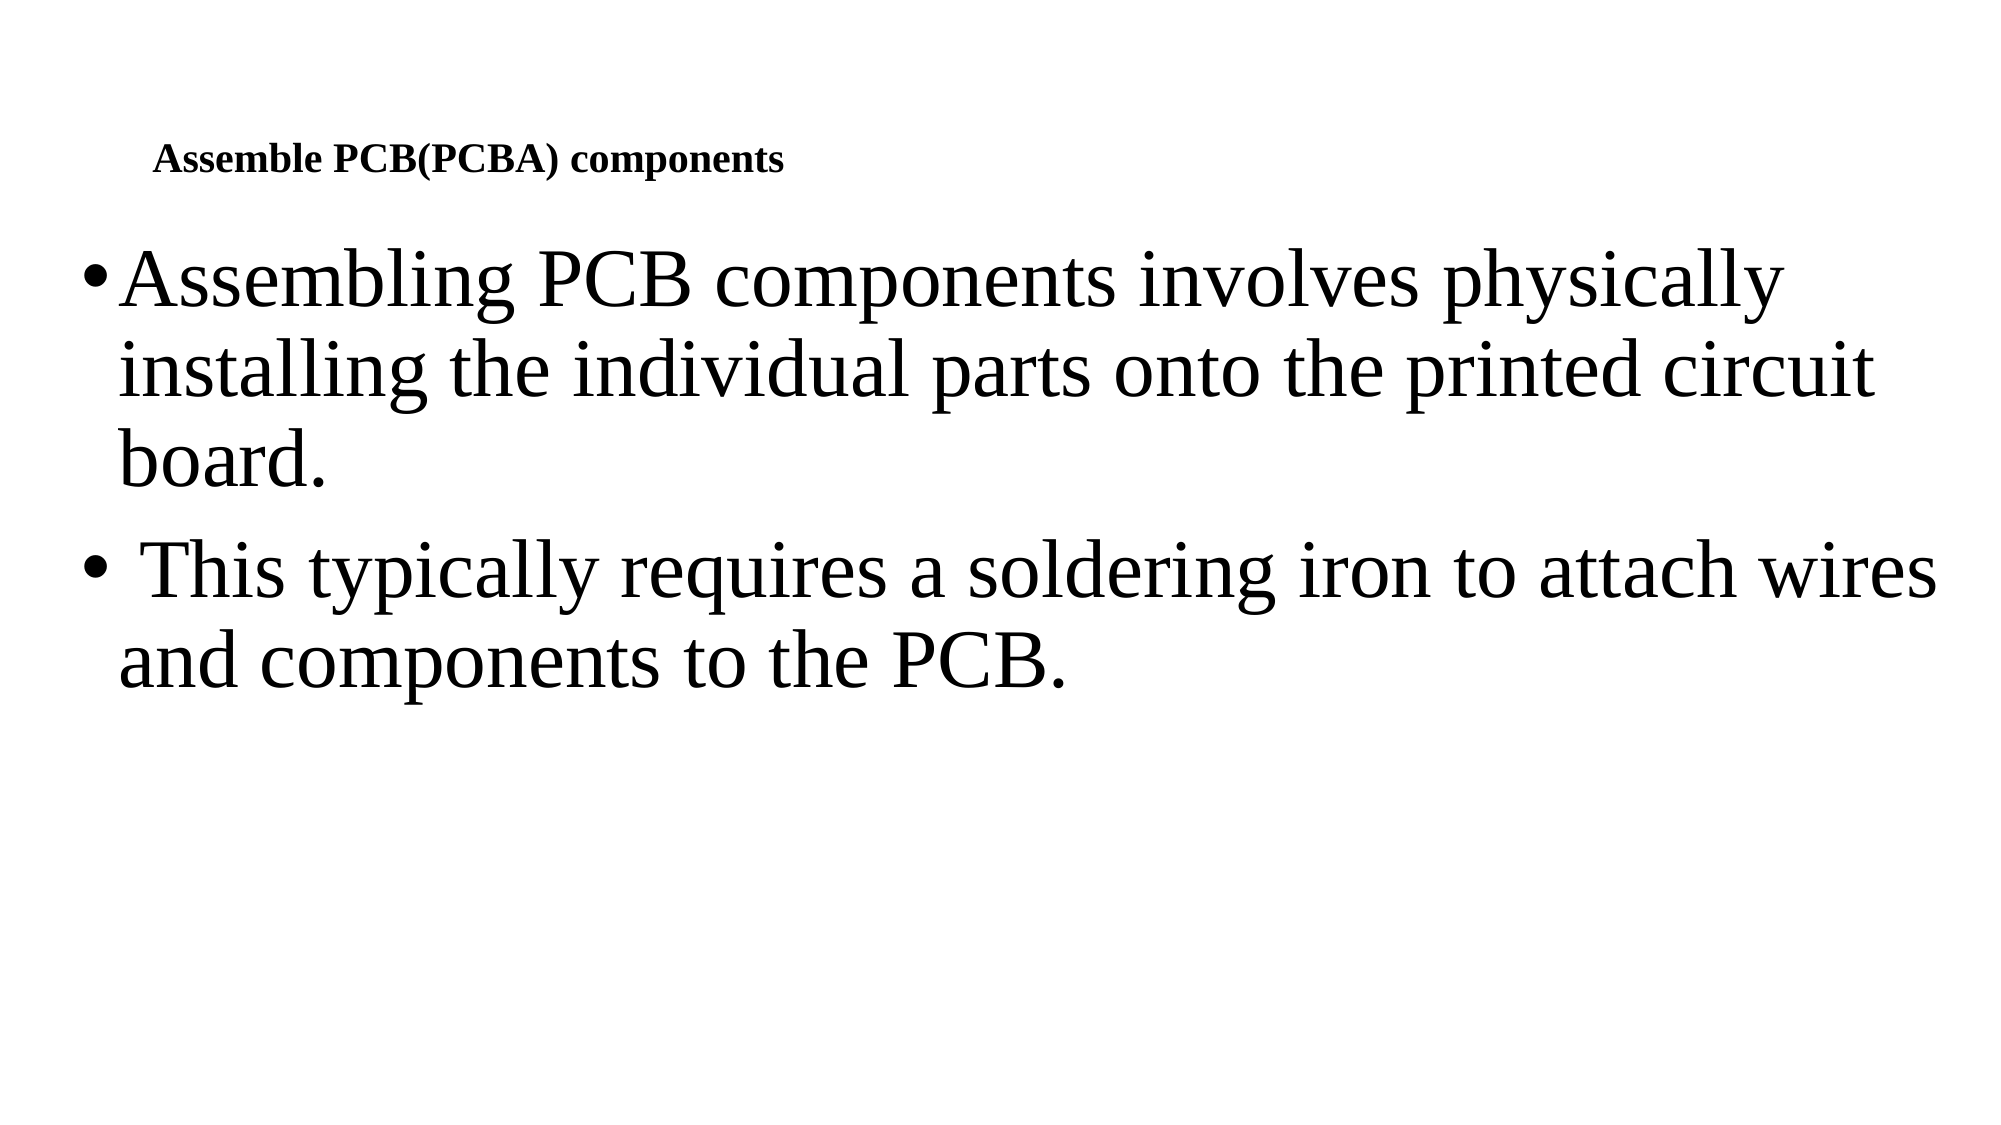

# Assemble PCB(PCBA) components
Assembling PCB components involves physically installing the individual parts onto the printed circuit board.
 This typically requires a soldering iron to attach wires and components to the PCB.